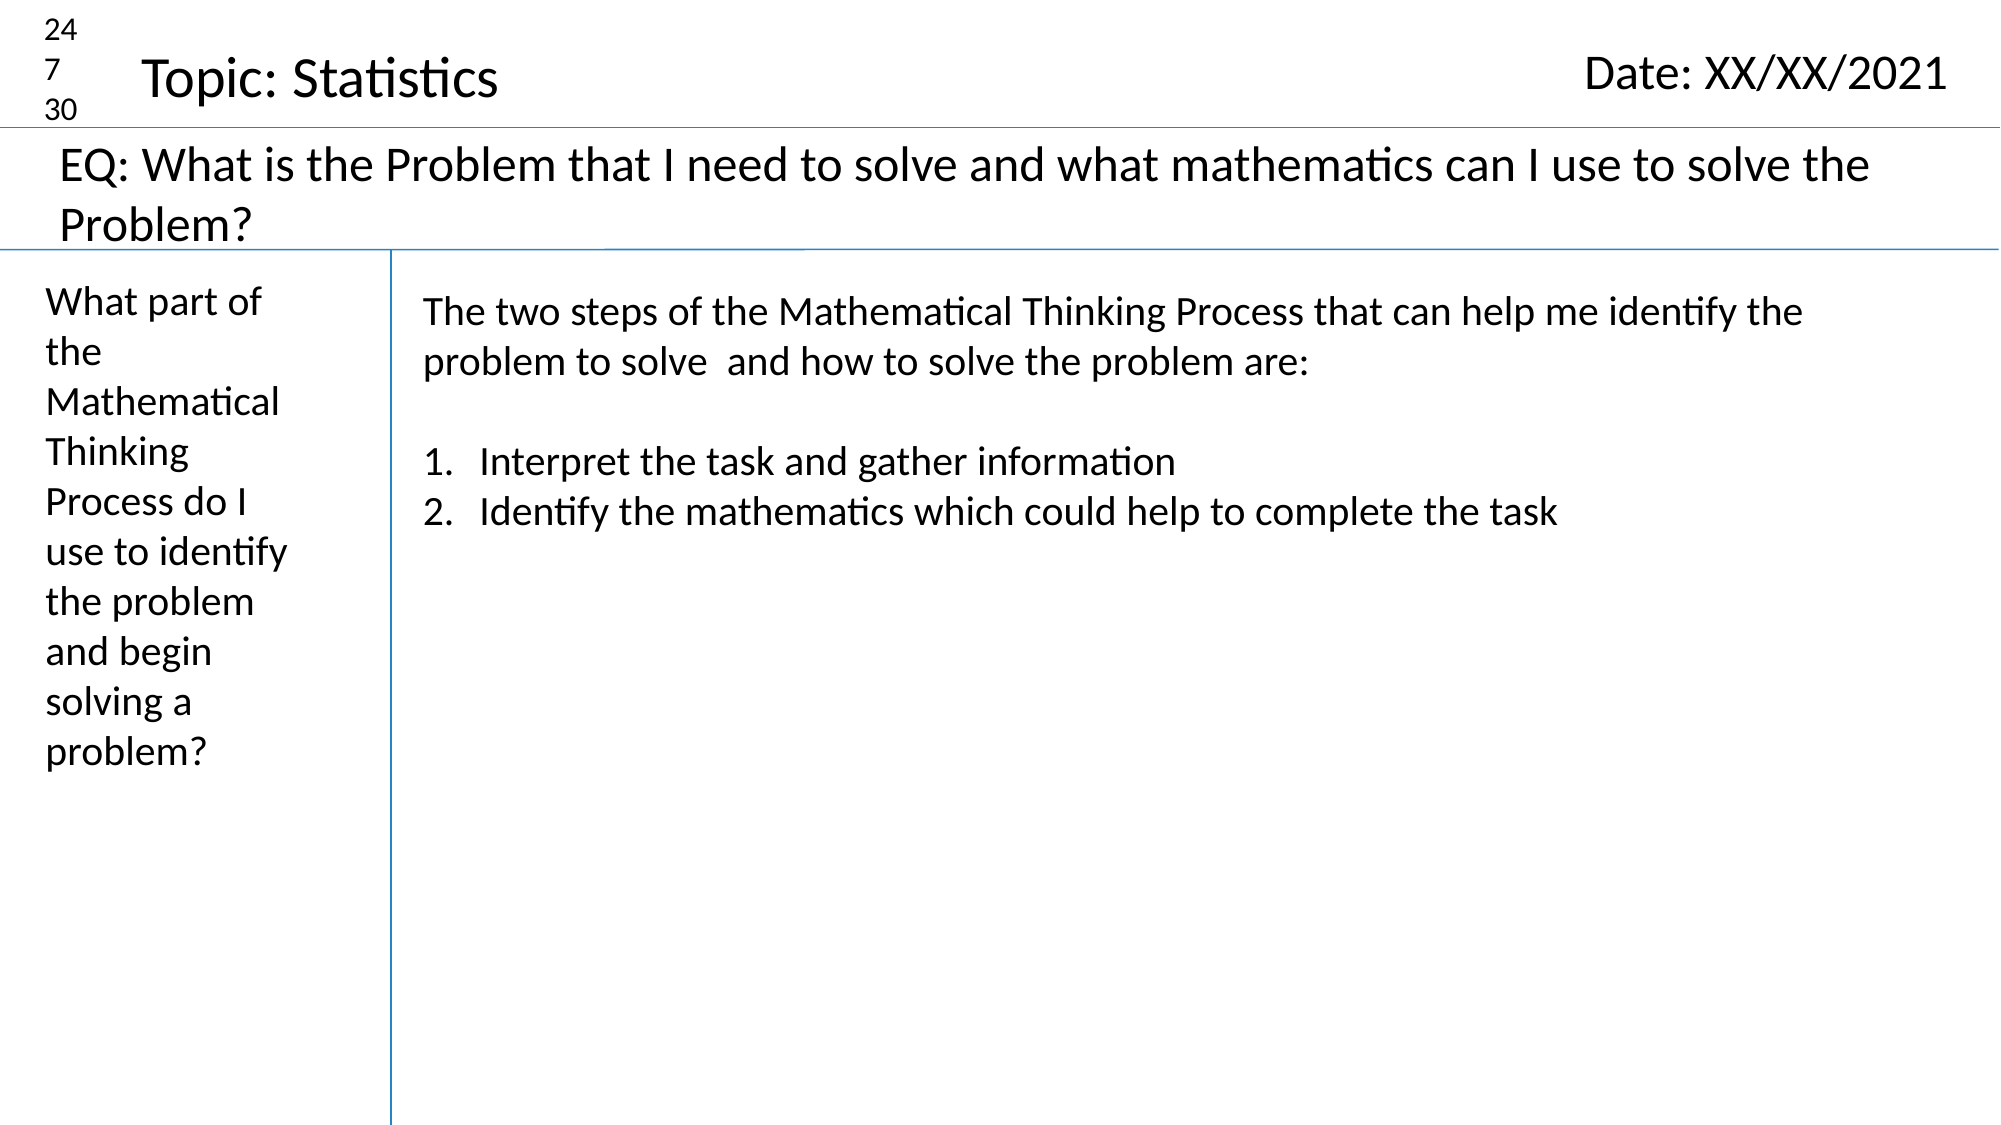

24
7
30
Topic: Statistics
Date: XX/XX/2021
EQ: What is the Problem that I need to solve and what mathematics can I use to solve the Problem?
What part of the Mathematical Thinking Process do I use to identify the problem and begin solving a problem?
The two steps of the Mathematical Thinking Process that can help me identify the problem to solve  and how to solve the problem are:

Interpret the task and gather information
Identify the mathematics which could help to complete the task